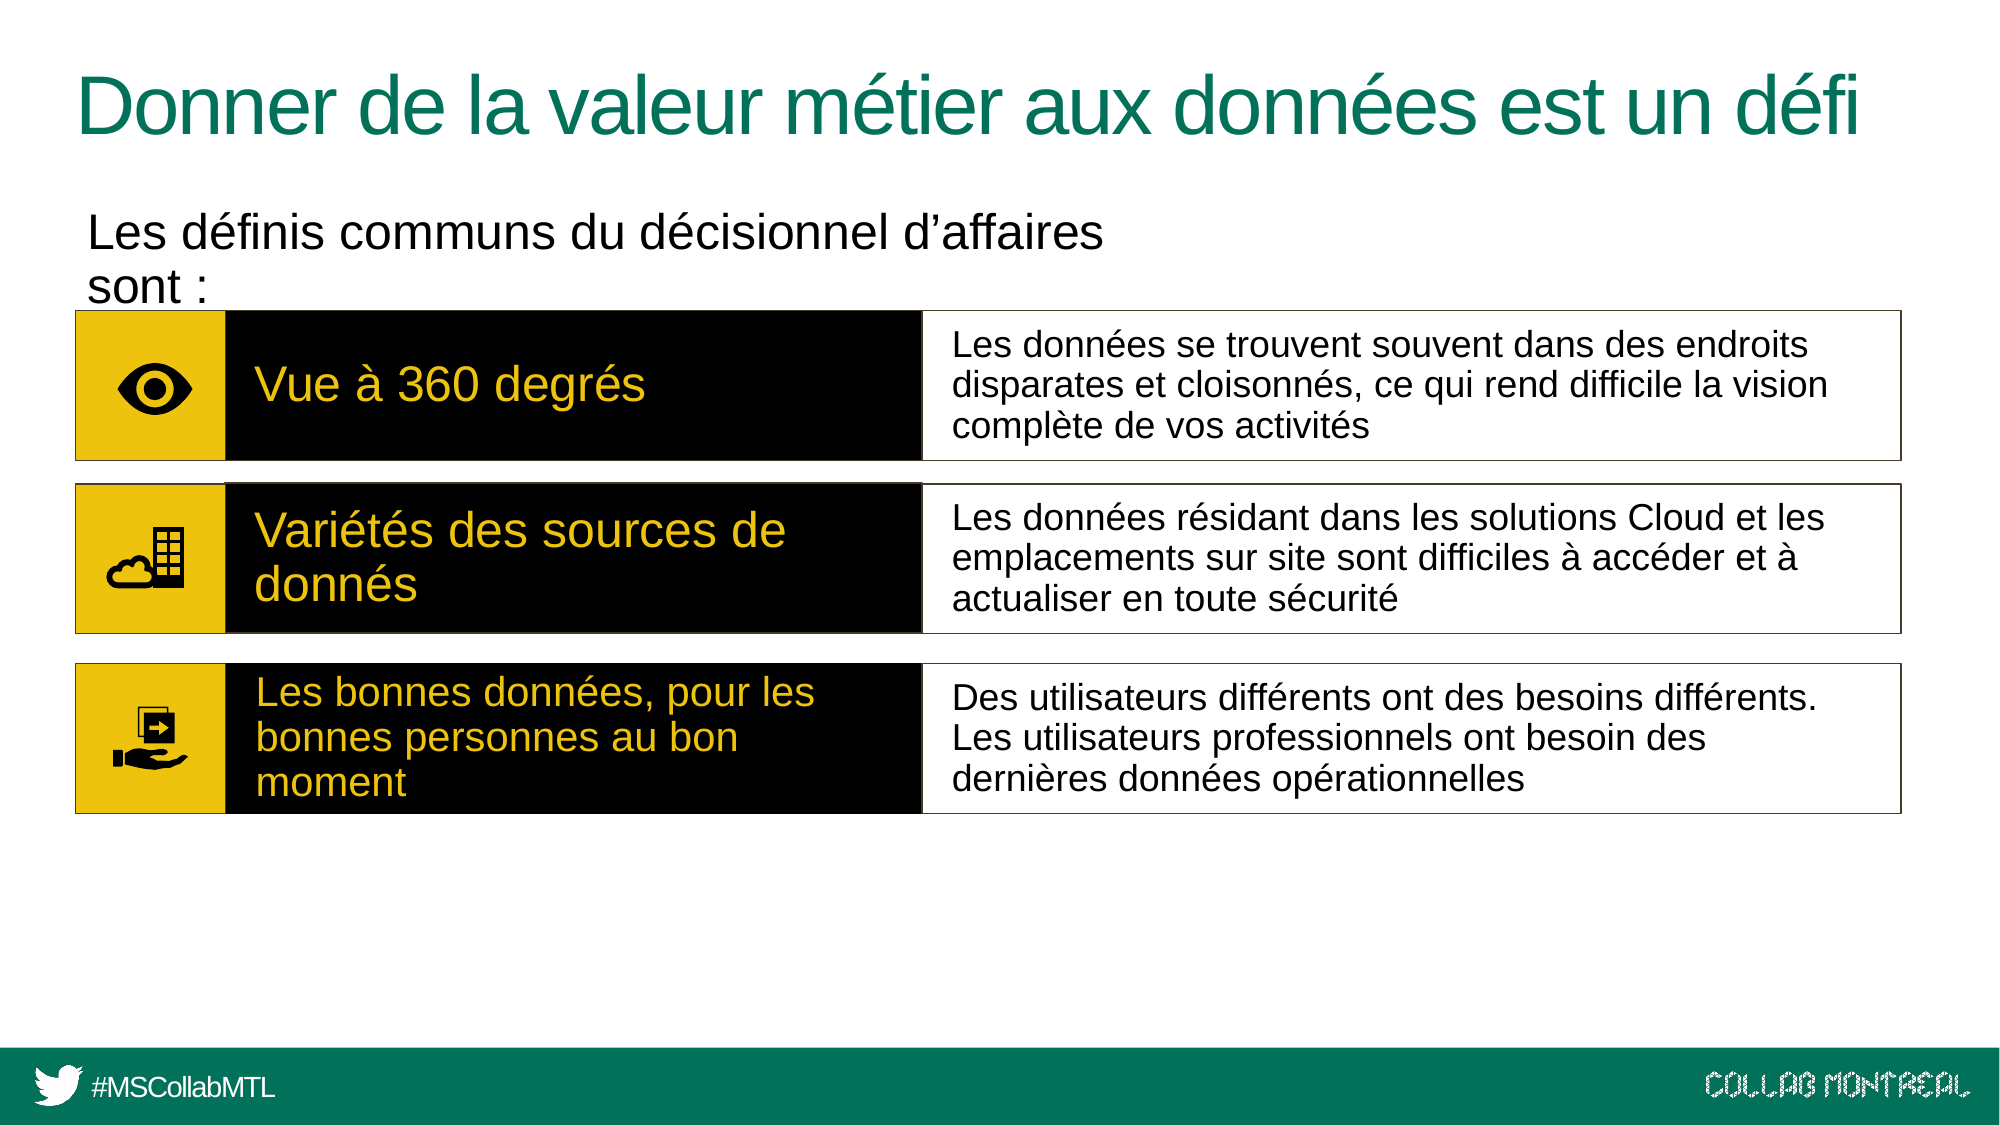

# Donner de la valeur métier aux données est un défi
Les définis communs du décisionnel d’affaires sont :

Vue à 360 degrés
Les données se trouvent souvent dans des endroits disparates et cloisonnés, ce qui rend difficile la vision complète de vos activités

Variétés des sources de donnés

Les données résidant dans les solutions Cloud et les emplacements sur site sont difficiles à accéder et à actualiser en toute sécurité

Les bonnes données, pour les bonnes personnes au bon moment
Des utilisateurs différents ont des besoins différents. Les utilisateurs professionnels ont besoin des dernières données opérationnelles